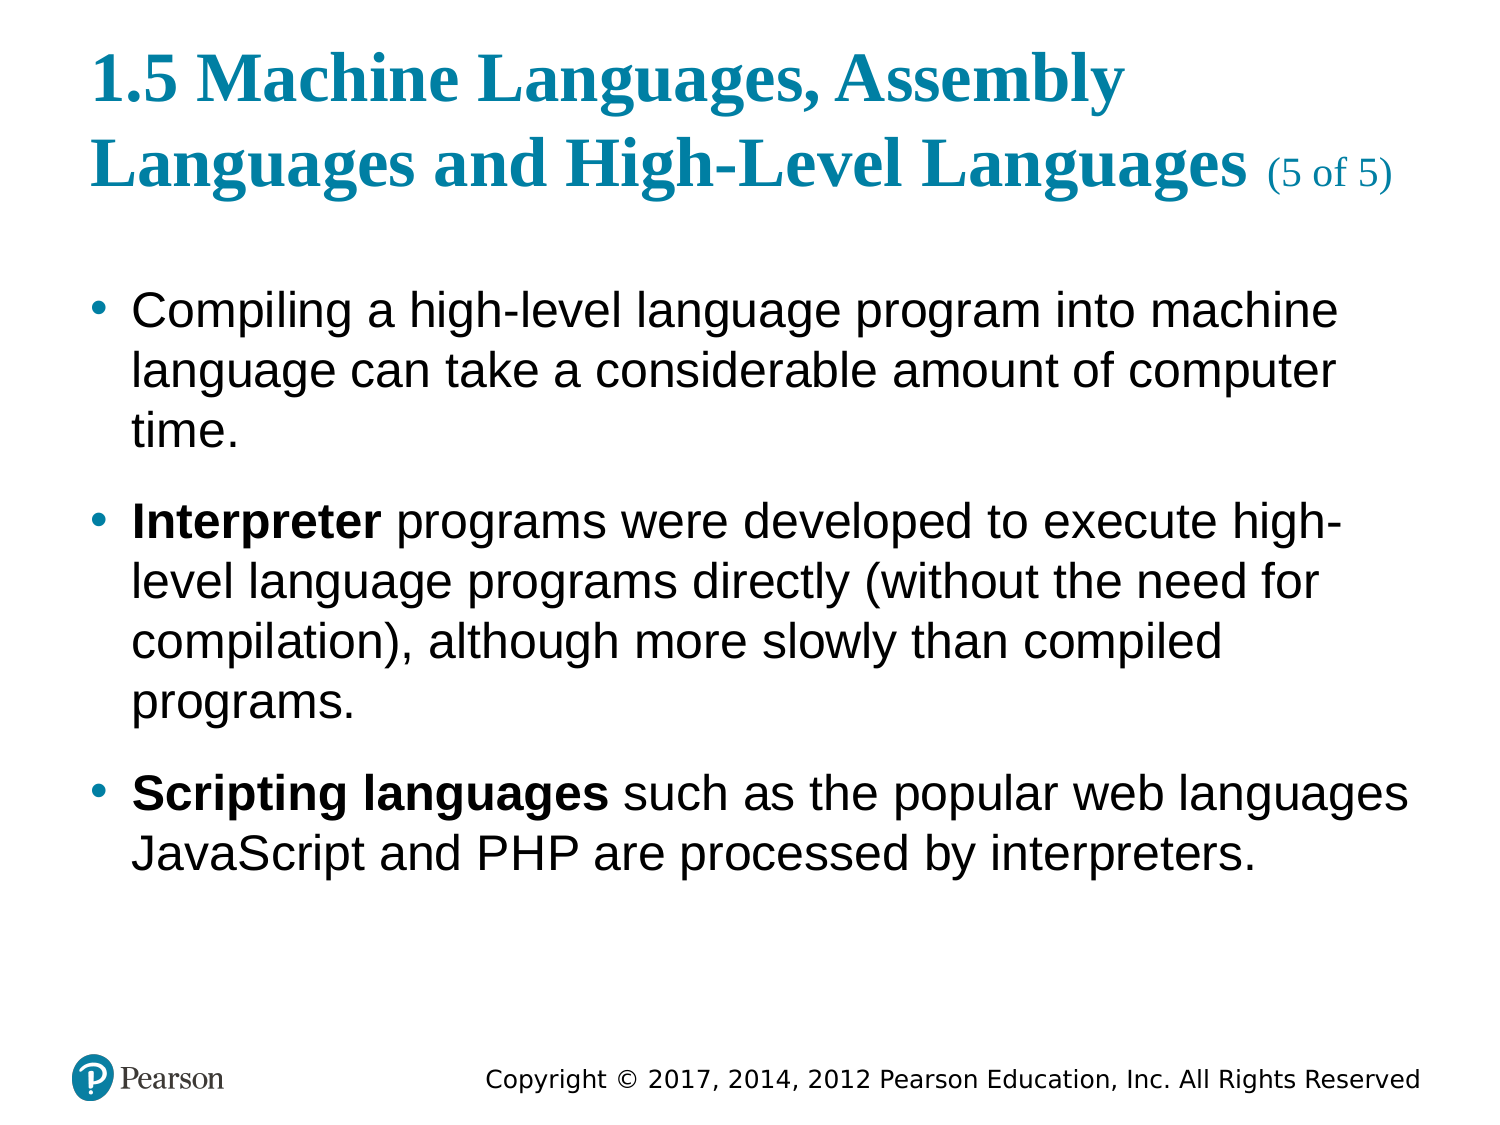

# 1.5 Machine Languages, Assembly Languages and High-Level Languages (5 of 5)
Compiling a high-level language program into machine language can take a considerable amount of computer time.
Interpreter programs were developed to execute high-level language programs directly (without the need for compilation), although more slowly than compiled programs.
Scripting languages such as the popular web languages Java Script and P H P are processed by interpreters.